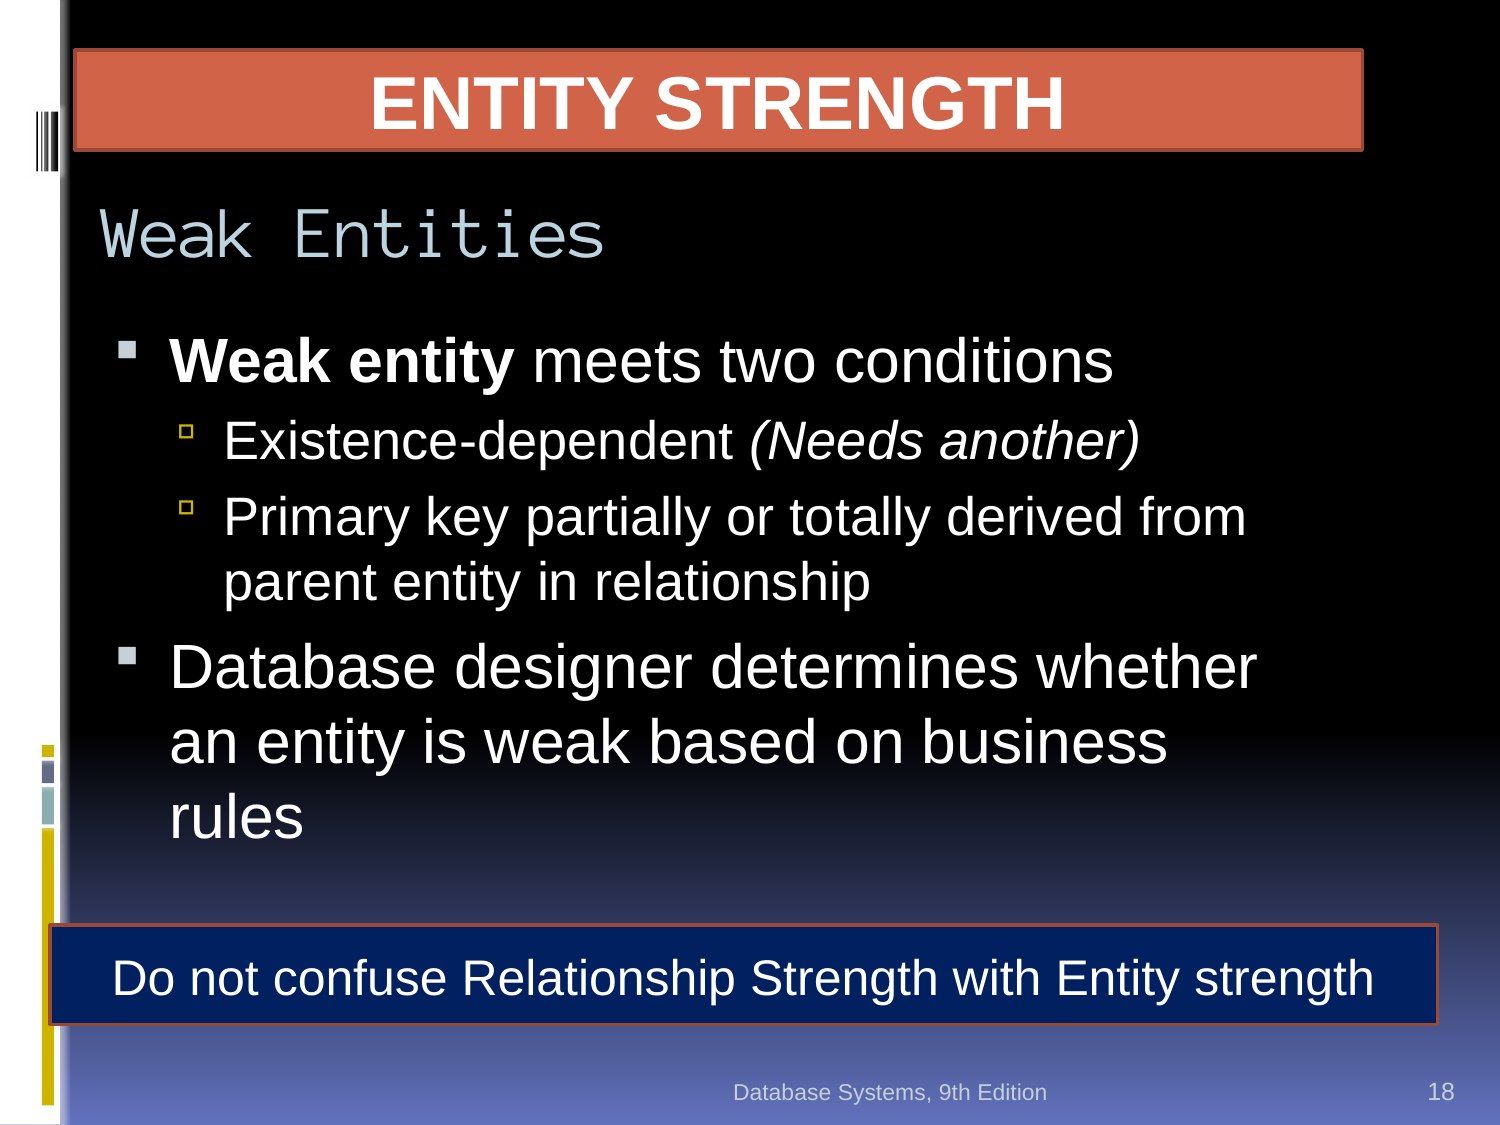

ENTITY STRENGTH
# Weak Entities
Weak entity meets two conditions
Existence-dependent (Needs another)
Primary key partially or totally derived from parent entity in relationship
Database designer determines whether an entity is weak based on business rules
Do not confuse Relationship Strength with Entity strength
Database Systems, 9th Edition
18